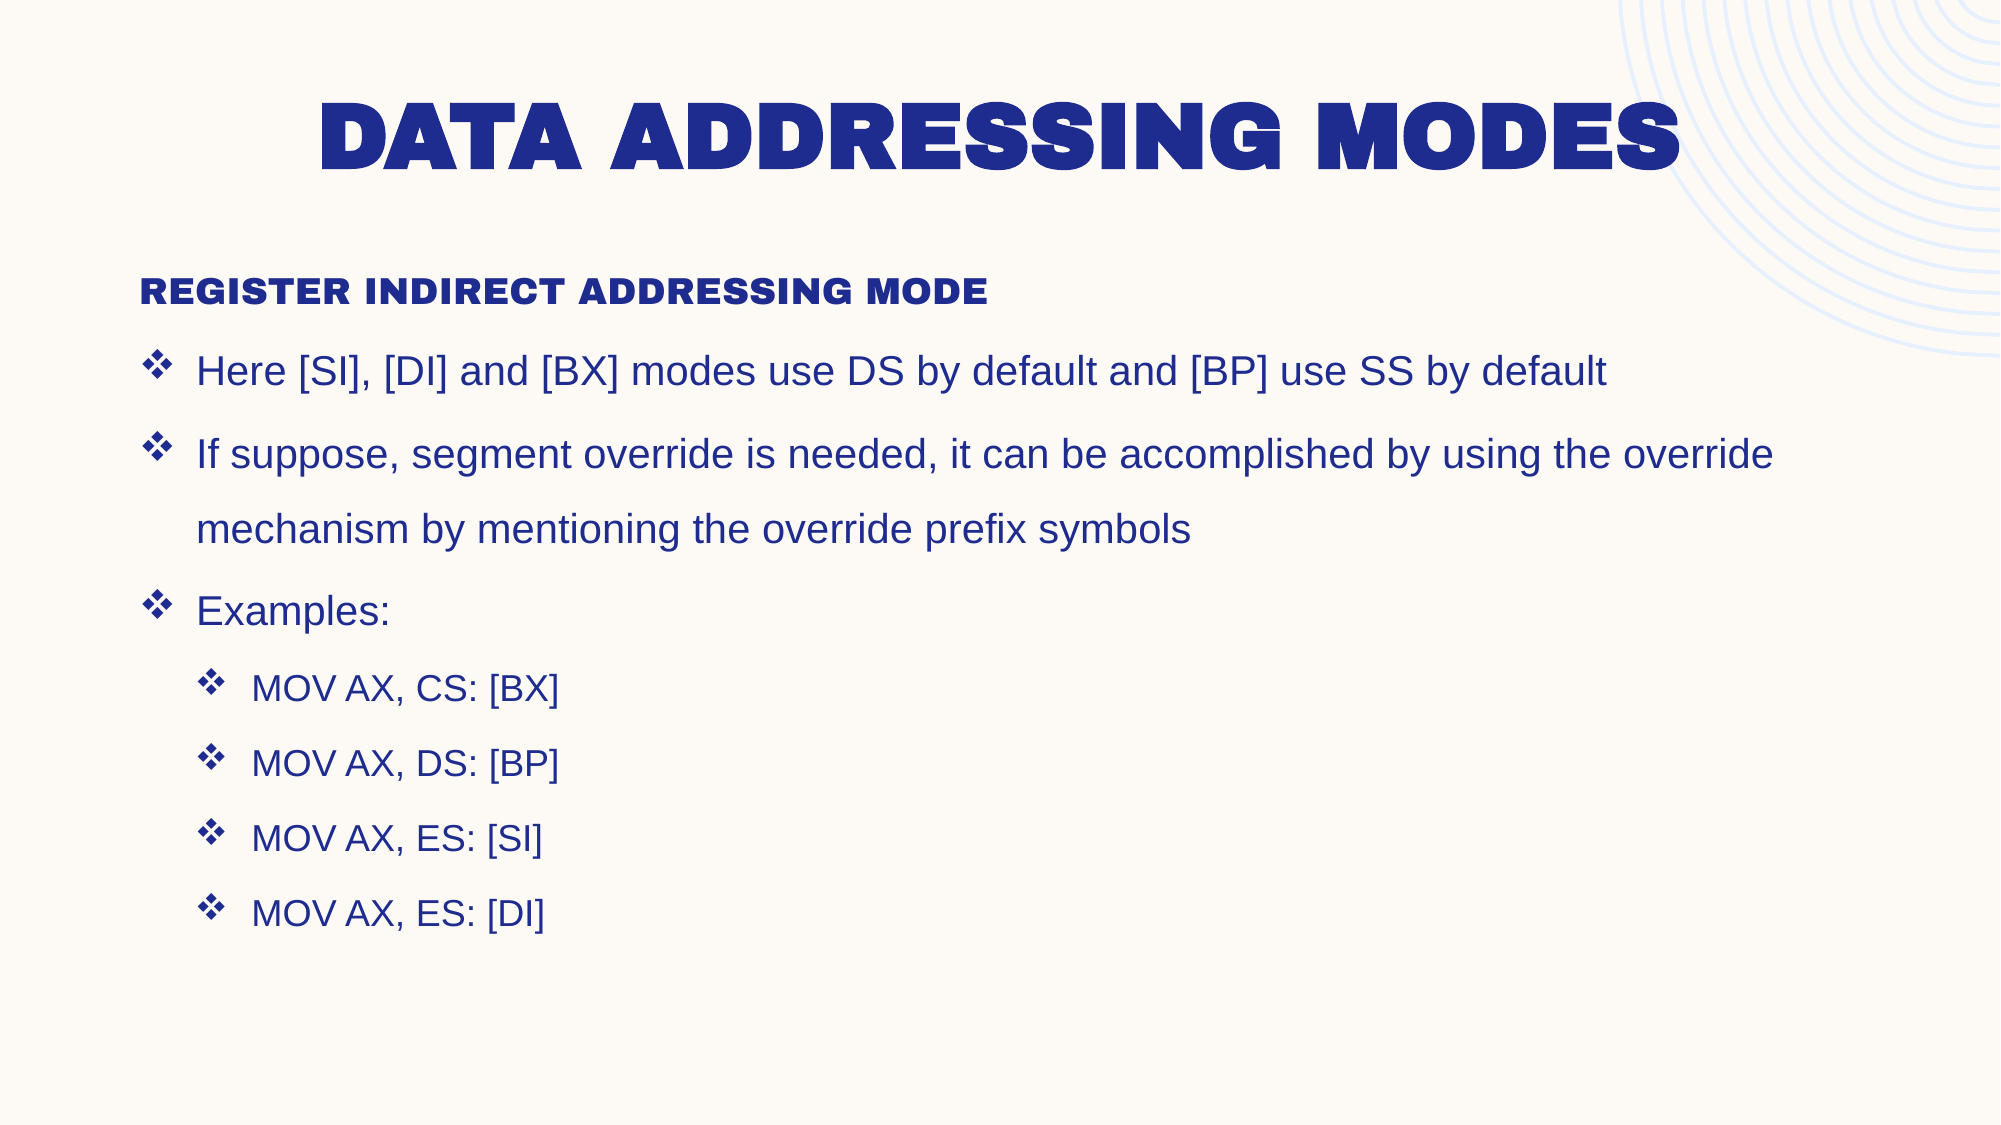

Data Addressing modes
REGISTER INDIRECT ADDRESSING MODE
Here [SI], [DI] and [BX] modes use DS by default and [BP] use SS by default
If suppose, segment override is needed, it can be accomplished by using the override mechanism by mentioning the override prefix symbols
Examples:
MOV AX, CS: [BX]
MOV AX, DS: [BP]
MOV AX, ES: [SI]
MOV AX, ES: [DI]